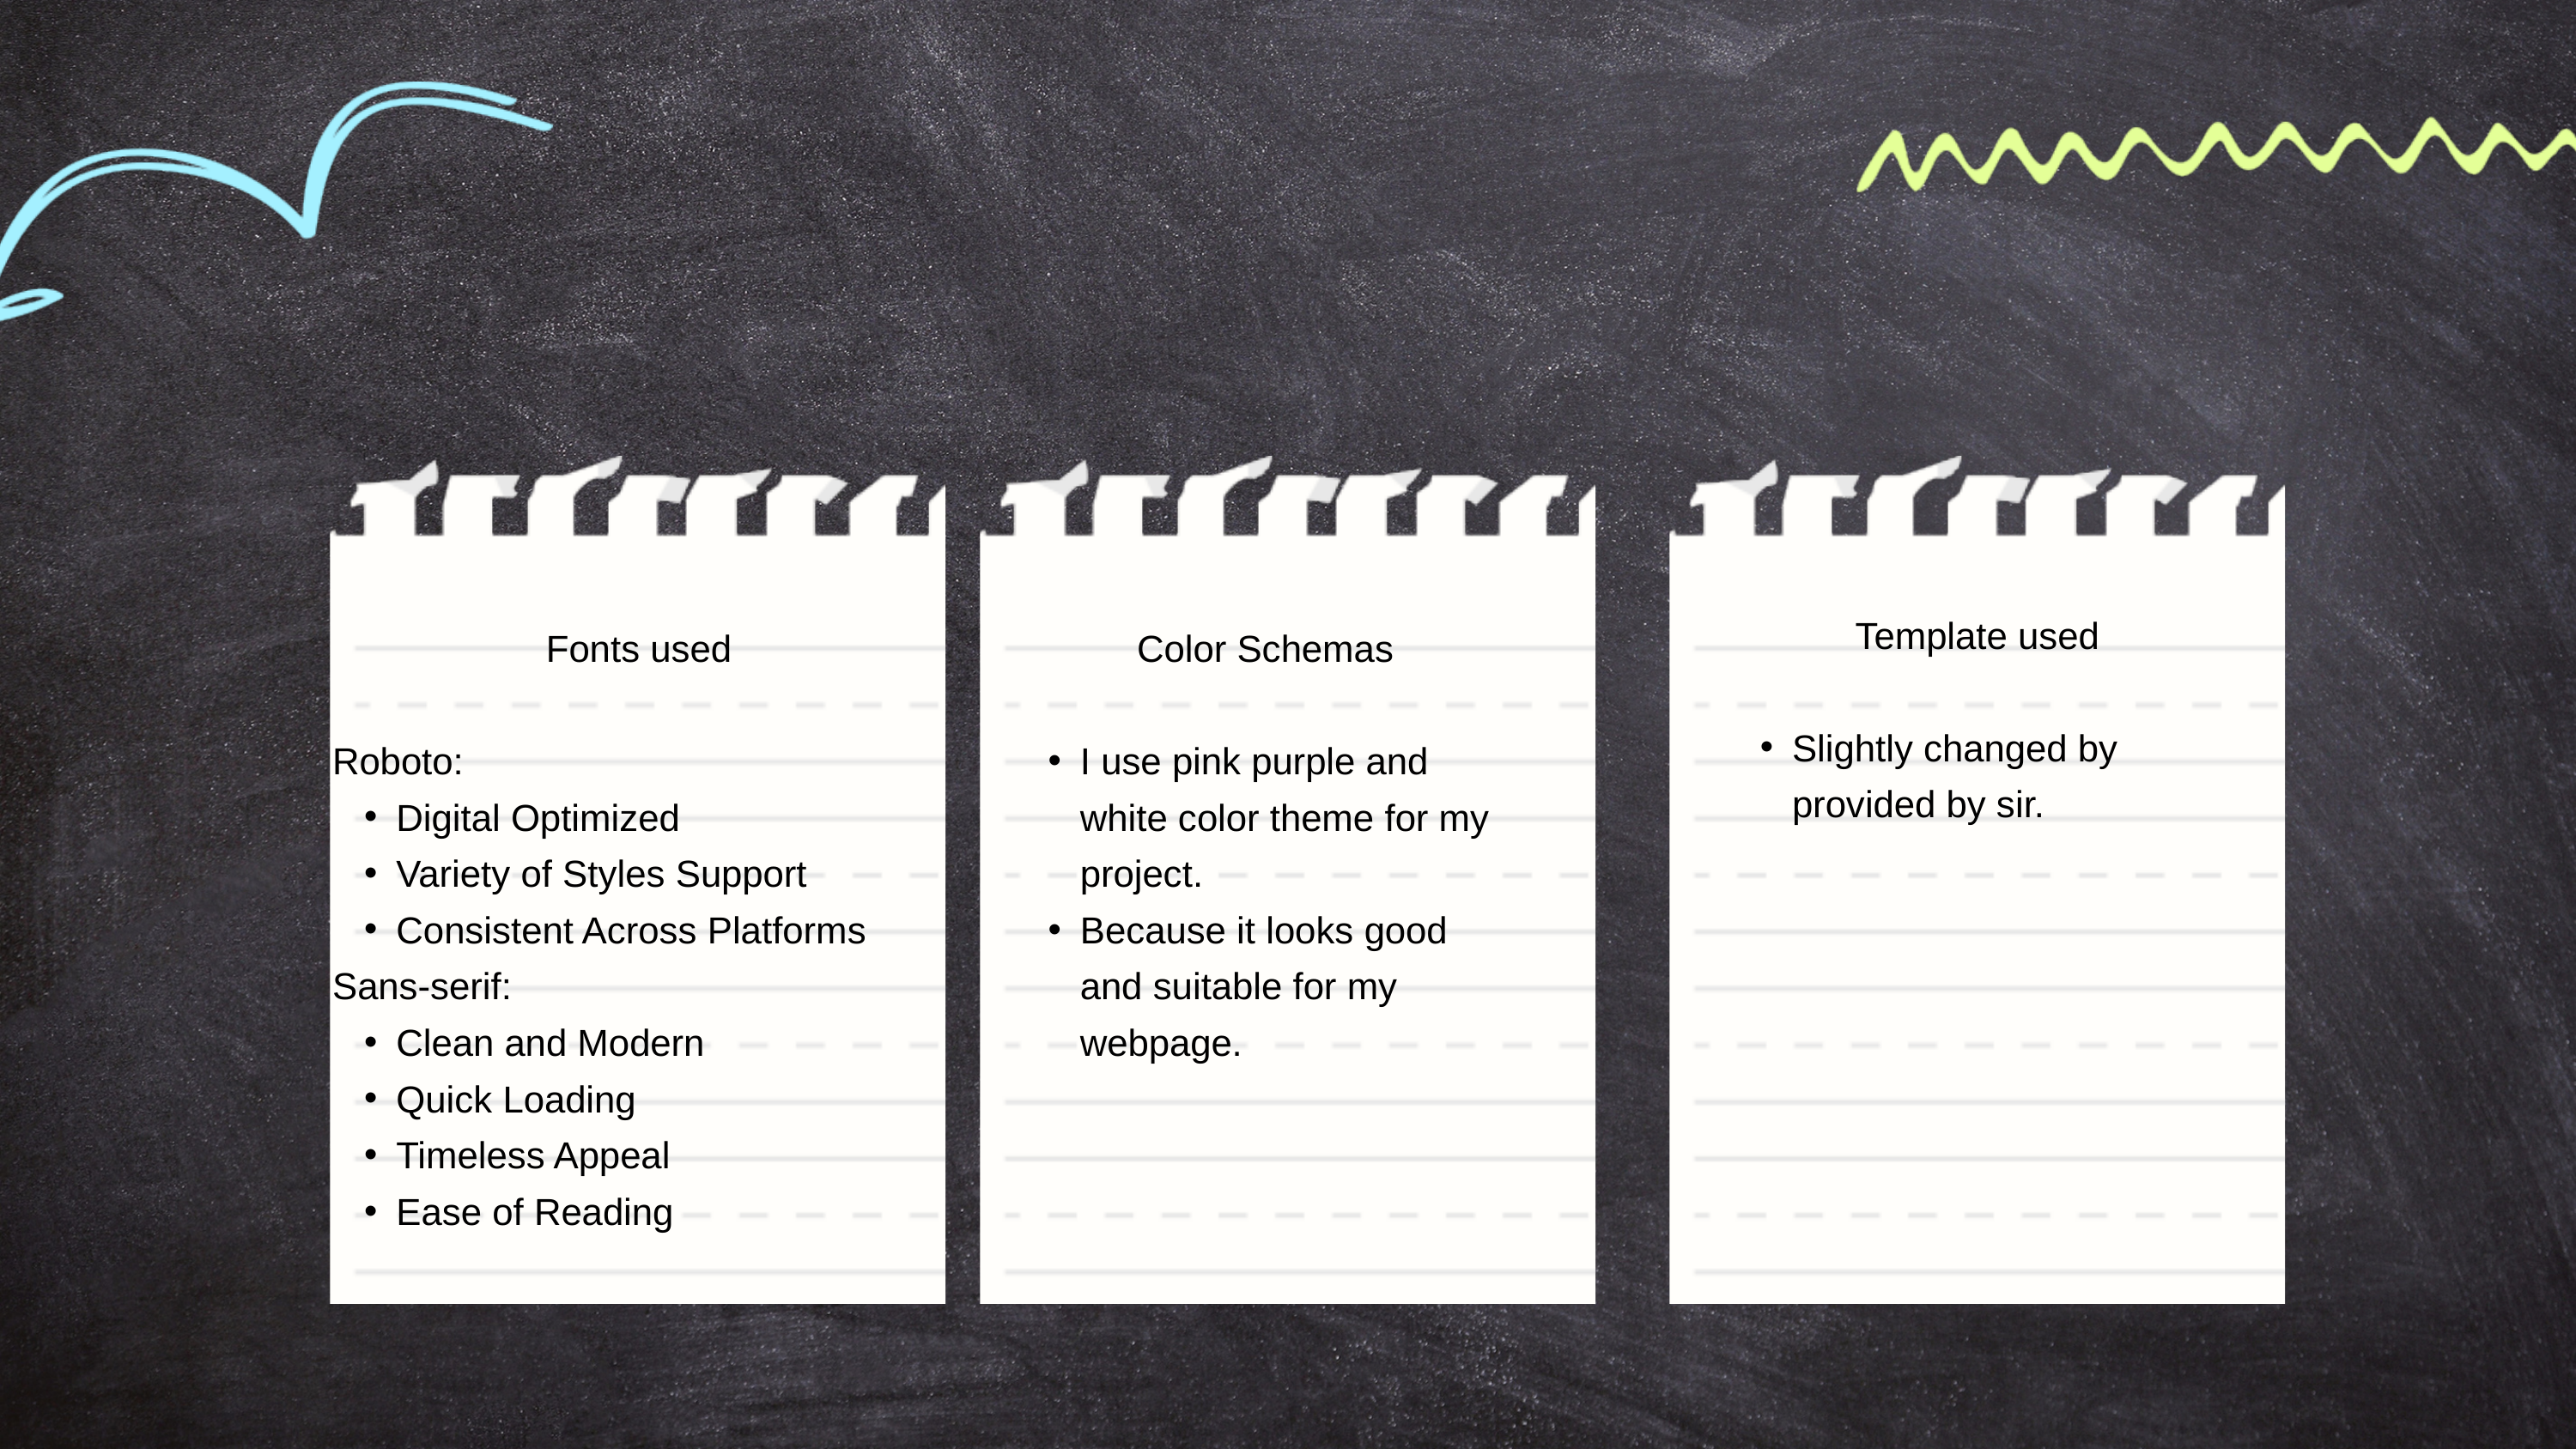

Template used

Slightly changed by provided by sir.

Fonts used

Roboto:
Digital Optimized
Variety of Styles Support
Consistent Across Platforms
Sans-serif:
Clean and Modern
Quick Loading
Timeless Appeal
Ease of Reading

Color Schemas

I use pink purple and white color theme for my project.
Because it looks good and suitable for my webpage.